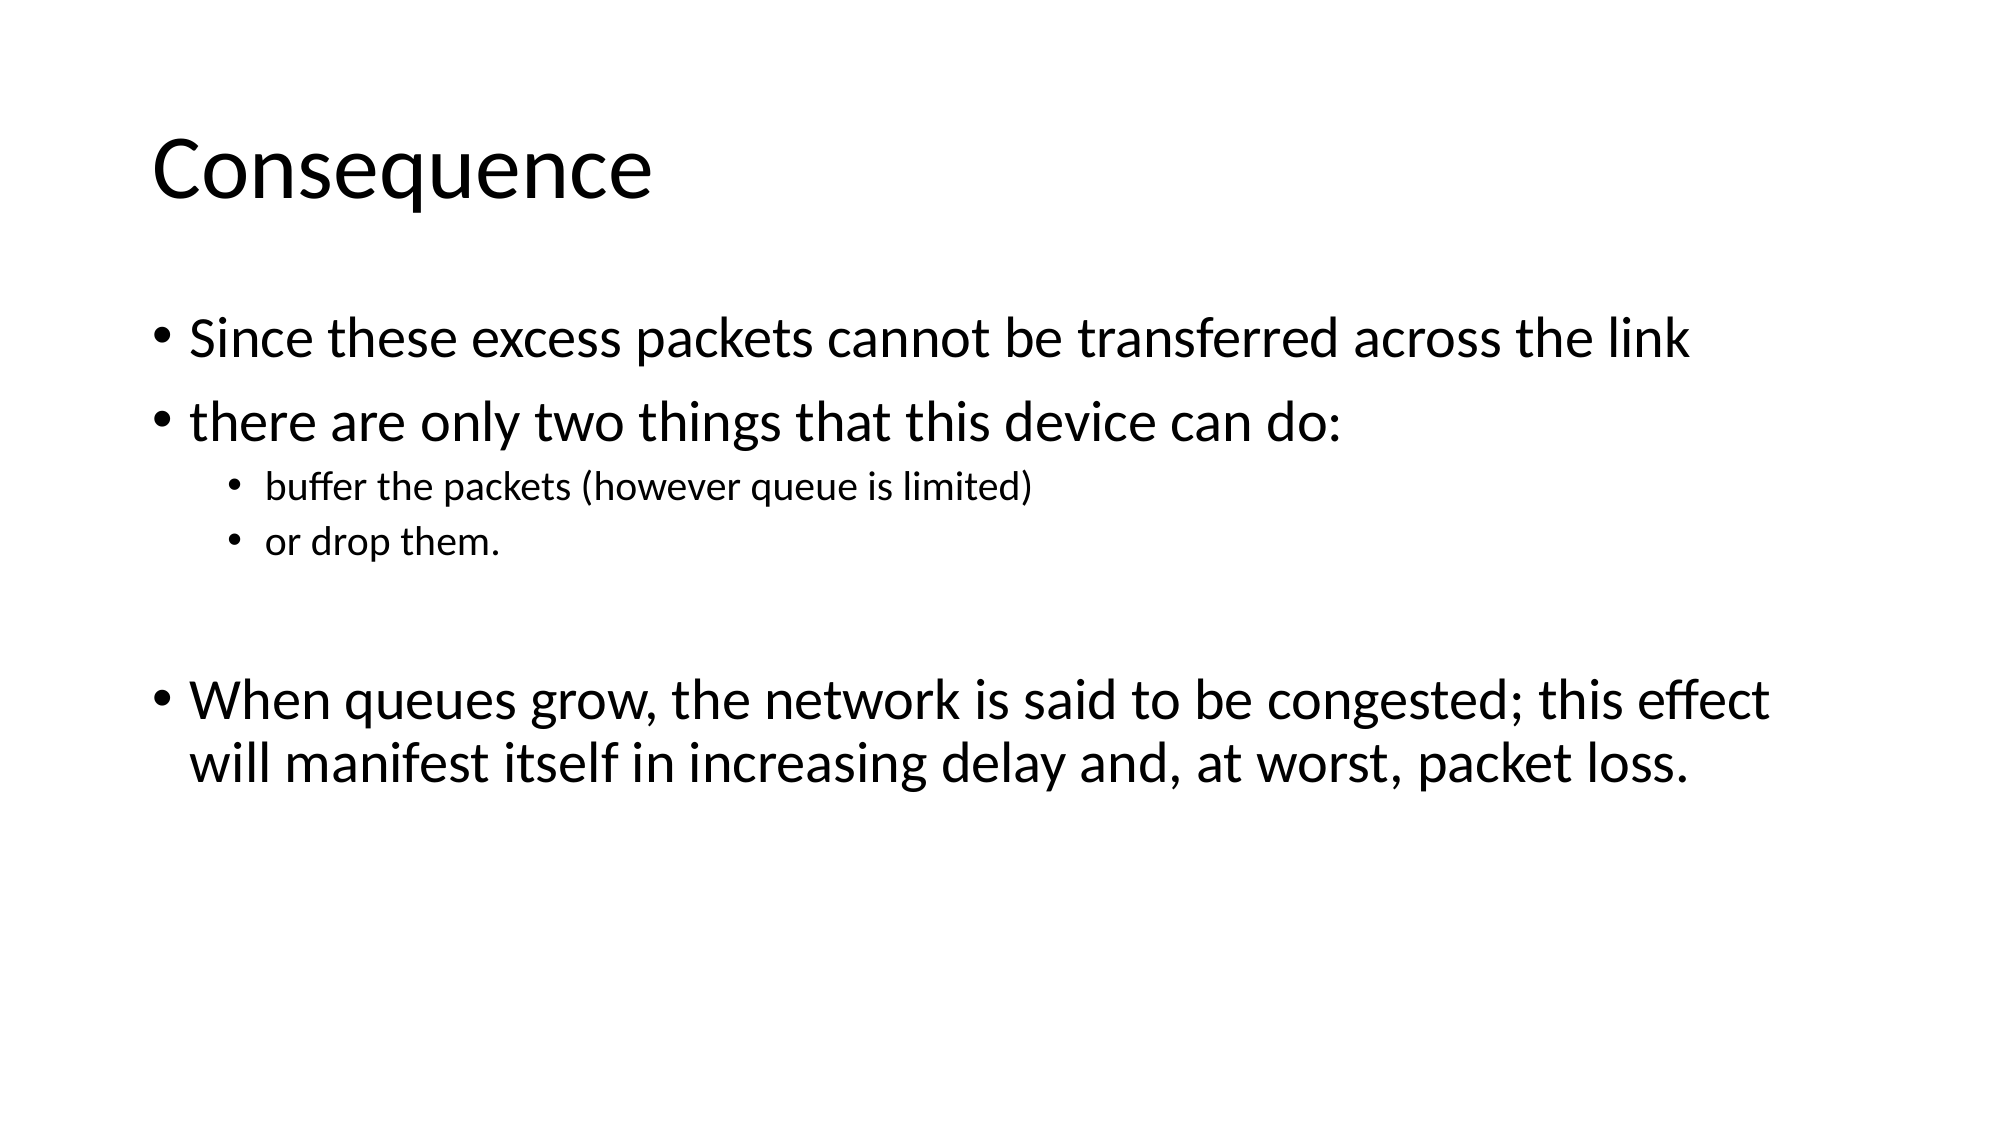

# Consequence
Since these excess packets cannot be transferred across the link
there are only two things that this device can do:
buffer the packets (however queue is limited)
or drop them.

When queues grow, the network is said to be congested; this effect will manifest itself in increasing delay and, at worst, packet loss.

25